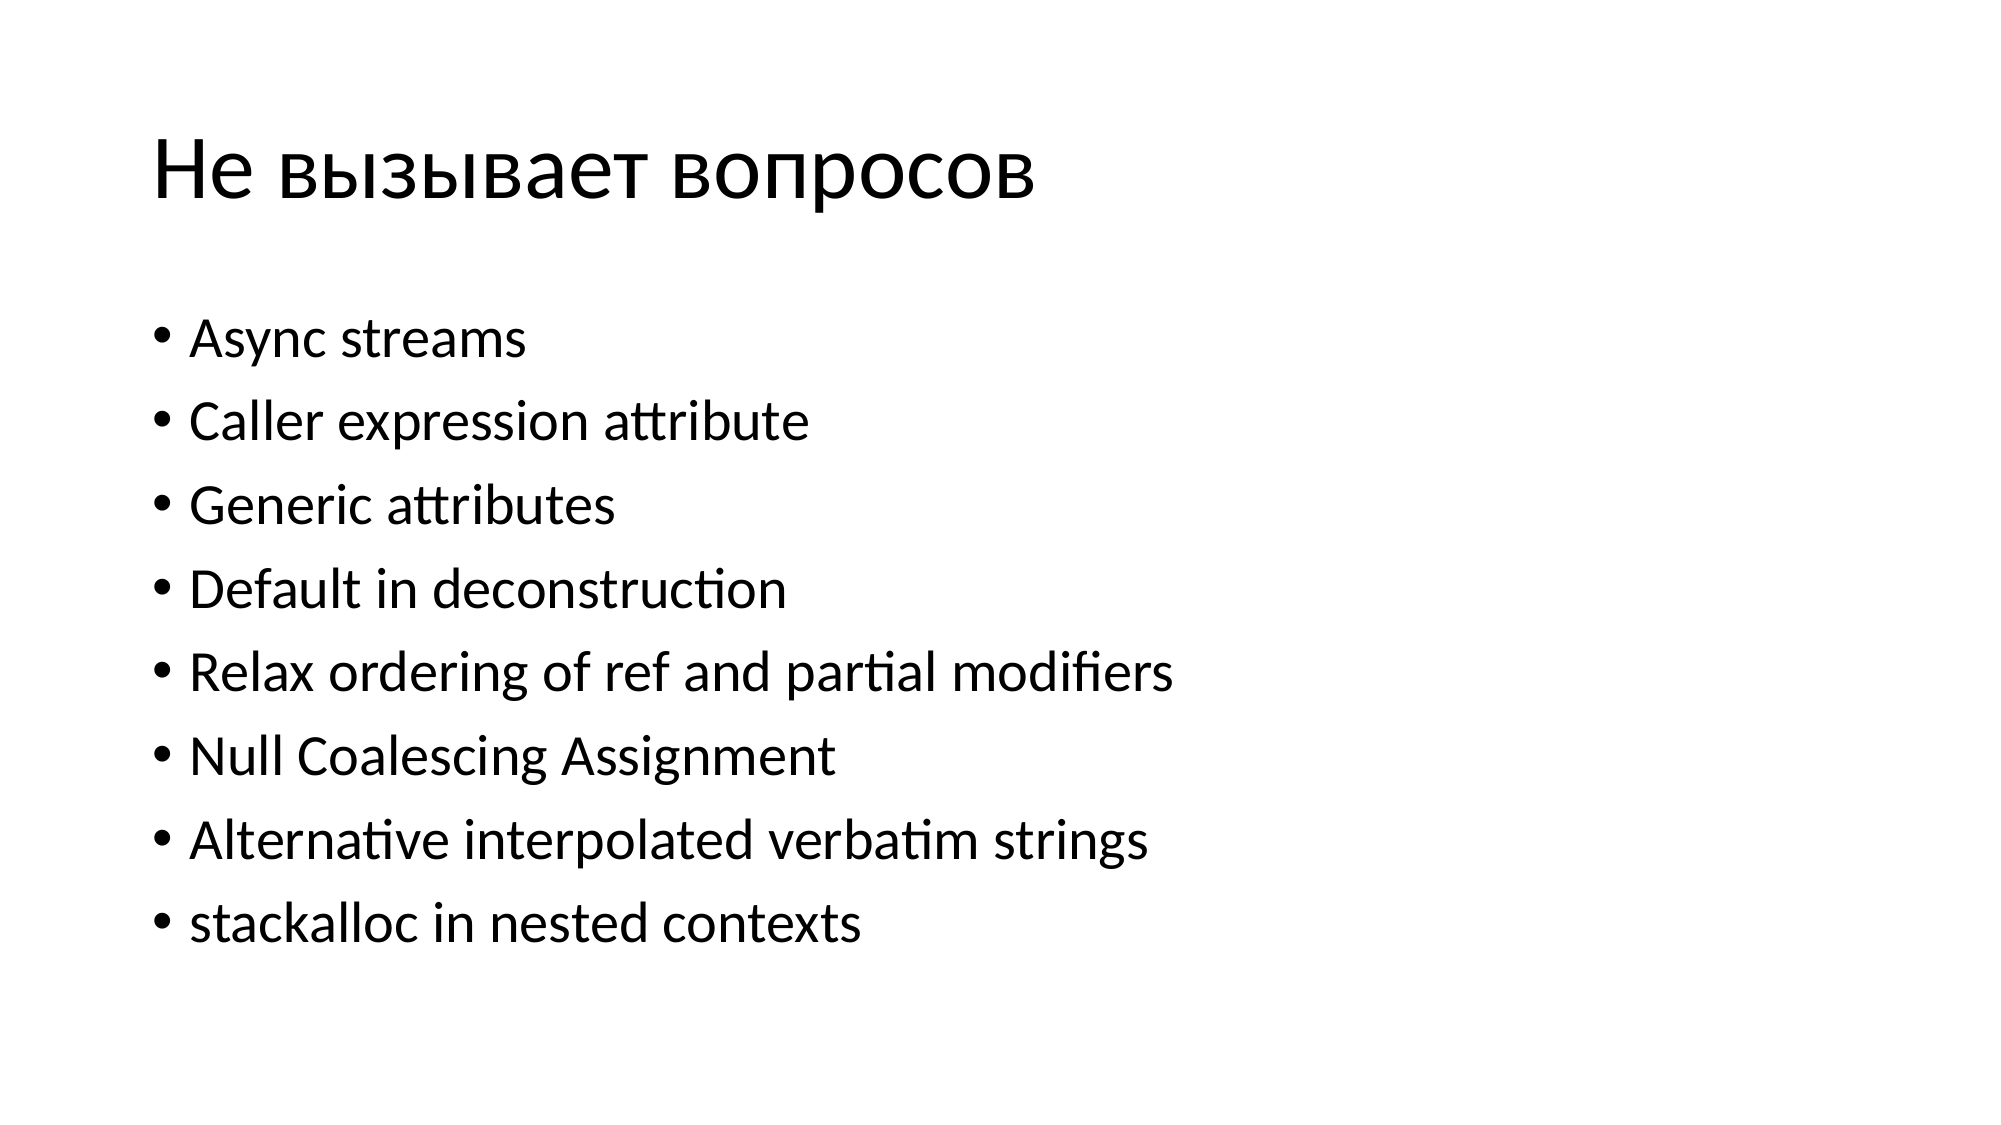

# Не вызывает вопросов
Async streams
Caller expression attribute
Generic attributes
Default in deconstruction
Relax ordering of ref and partial modifiers
Null Coalescing Assignment
Alternative interpolated verbatim strings
stackalloc in nested contexts